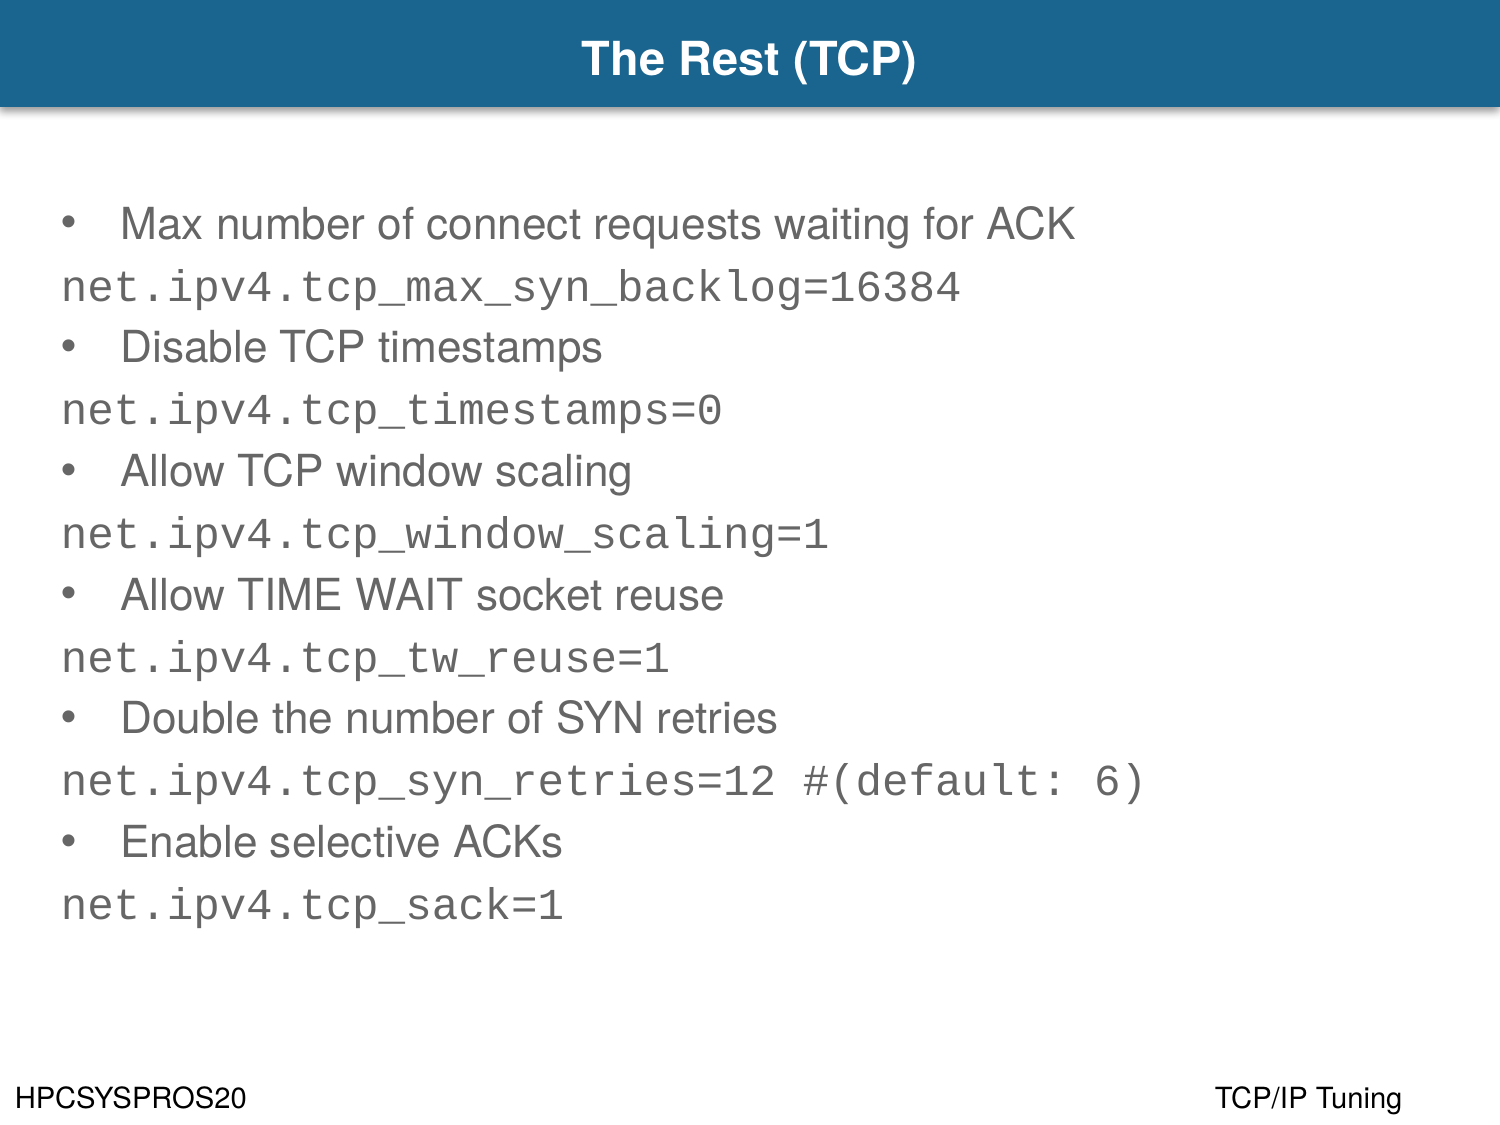

# The Rest (TCP)
Max number of connect requests waiting for ACK
net.ipv4.tcp_max_syn_backlog=16384
Disable TCP timestamps
net.ipv4.tcp_timestamps=0
Allow TCP window scaling
net.ipv4.tcp_window_scaling=1
Allow TIME WAIT socket reuse
net.ipv4.tcp_tw_reuse=1
Double the number of SYN retries
net.ipv4.tcp_syn_retries=12 #(default: 6)
Enable selective ACKs
net.ipv4.tcp_sack=1

HPCSYSPROS20							TCP/IP Tuning